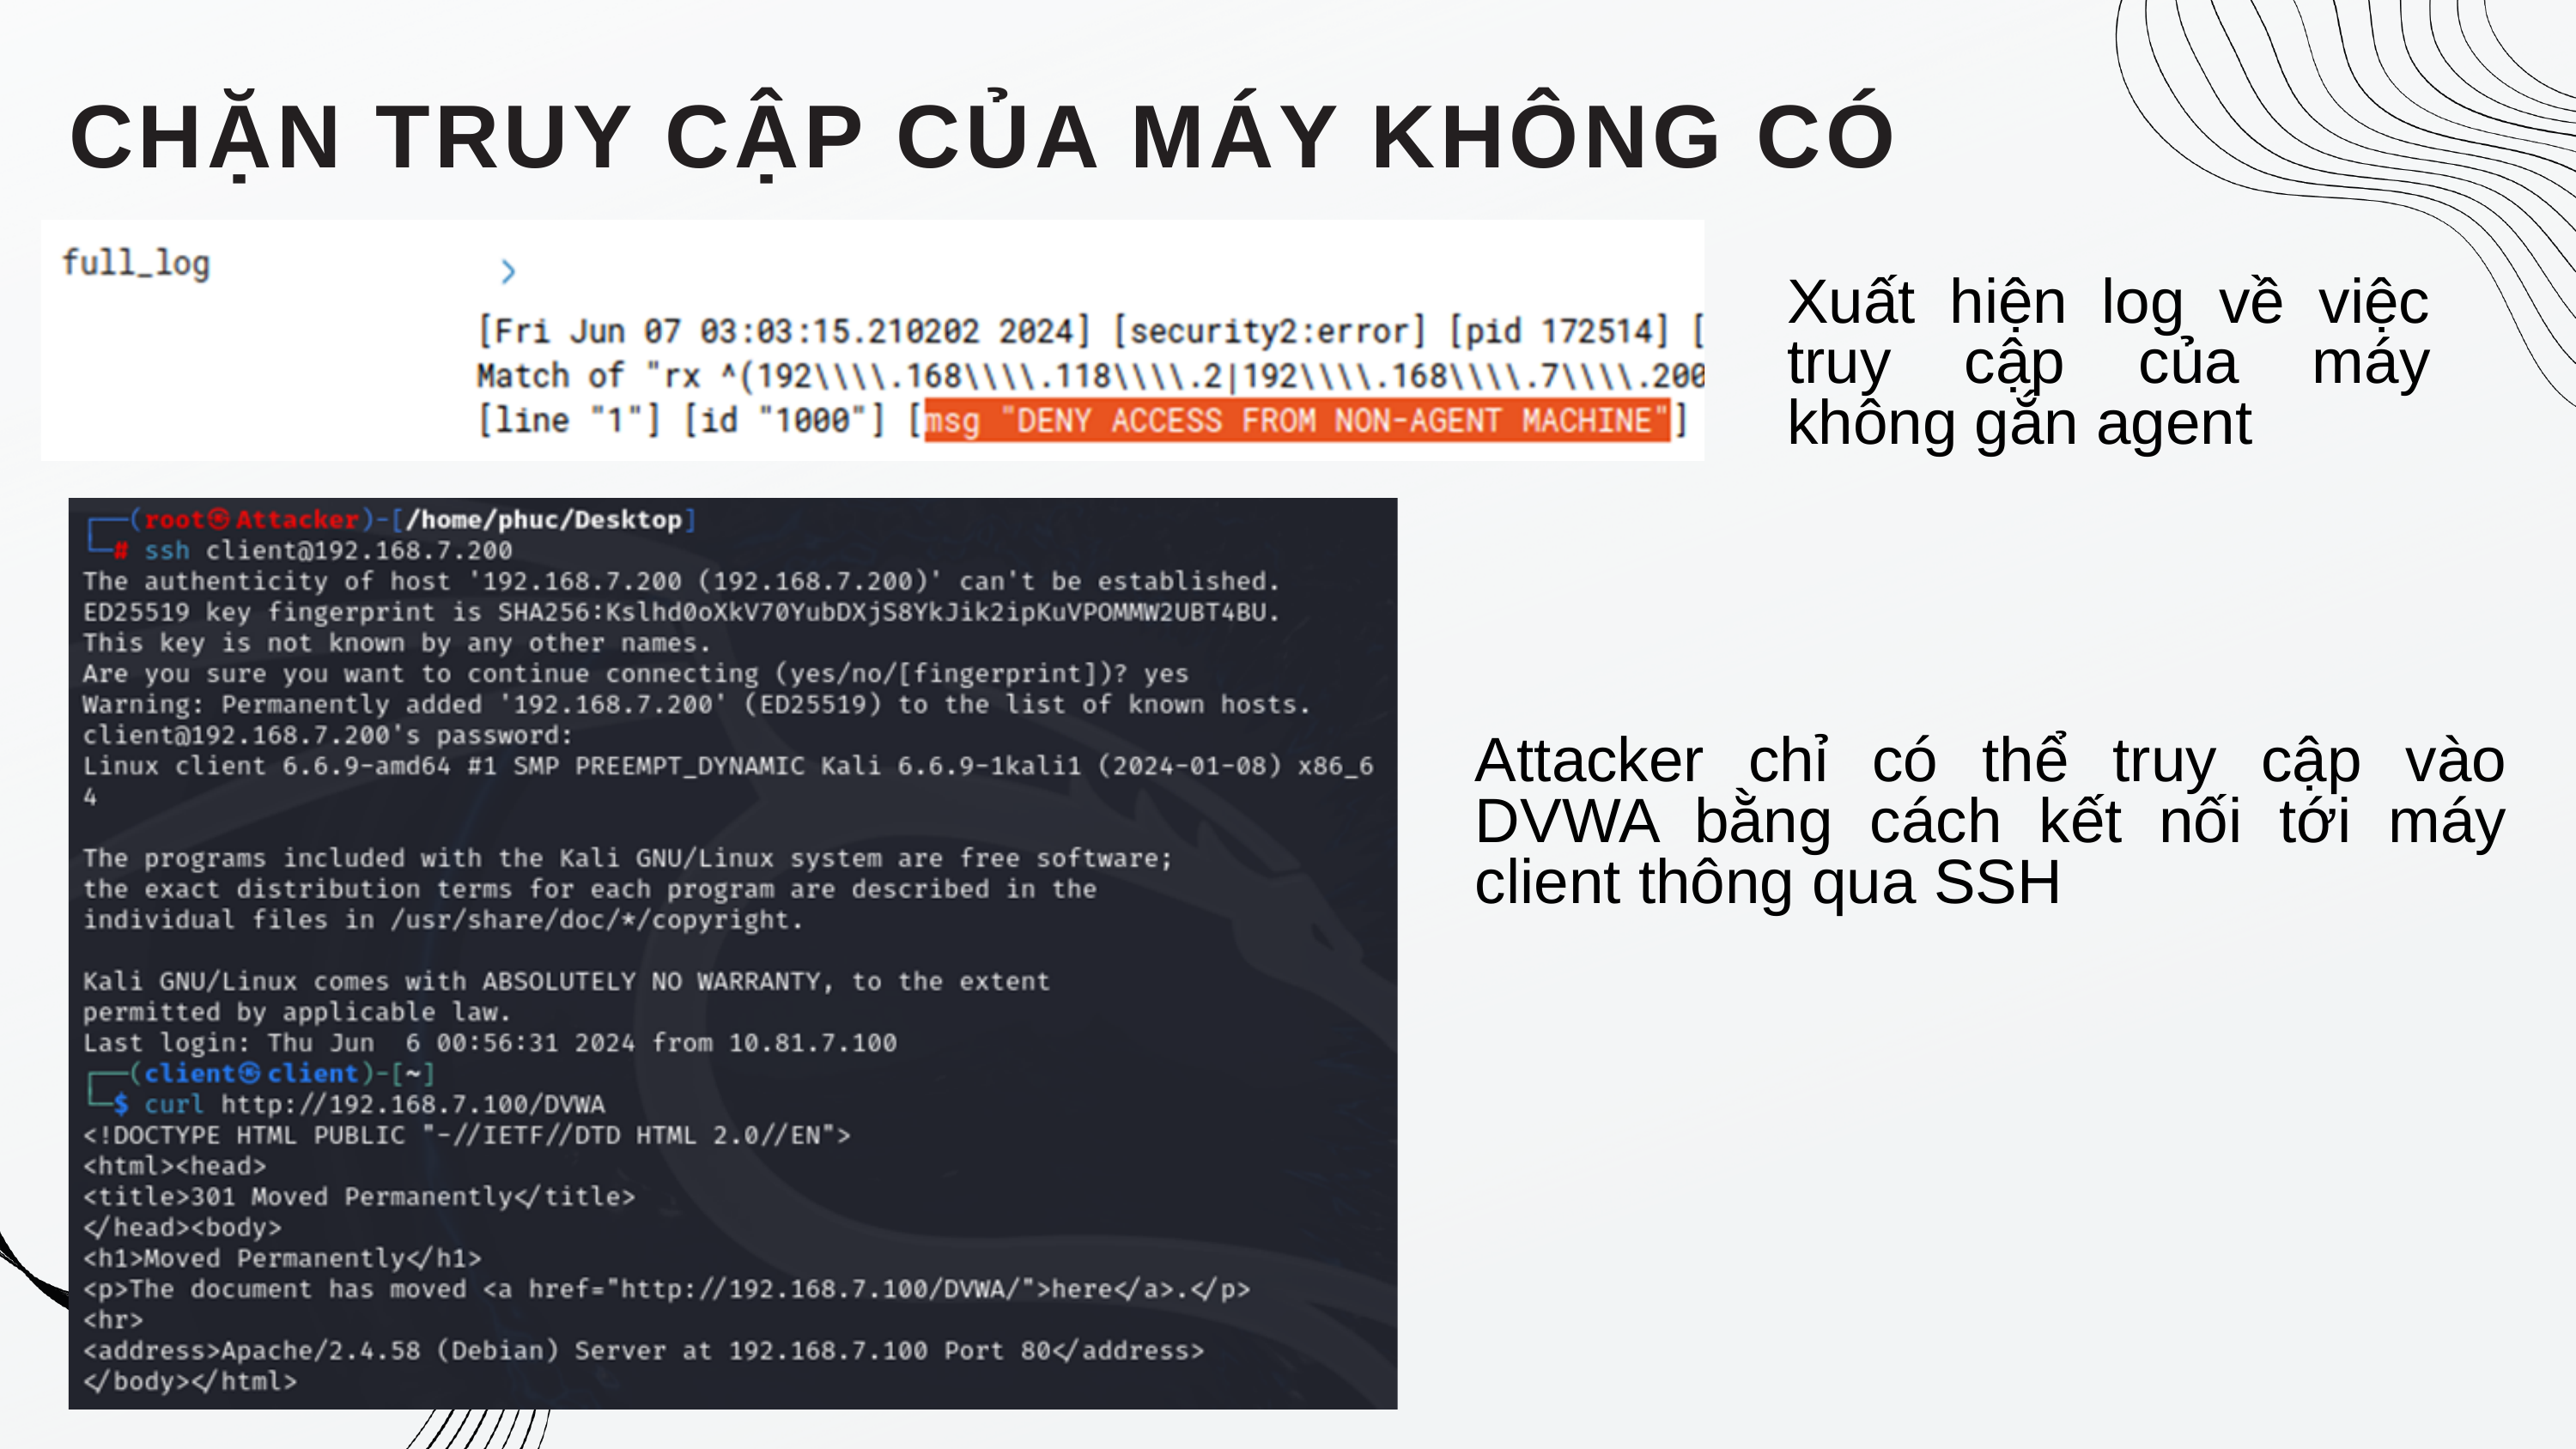

CHẶN TRUY CẬP CỦA MÁY KHÔNG CÓ WAZUH AGENT

Xuất hiện log về việc truy cập của máy không gắn agent

Attacker chỉ có thể truy cập vào DVWA bằng cách kết nối tới máy client thông qua SSH